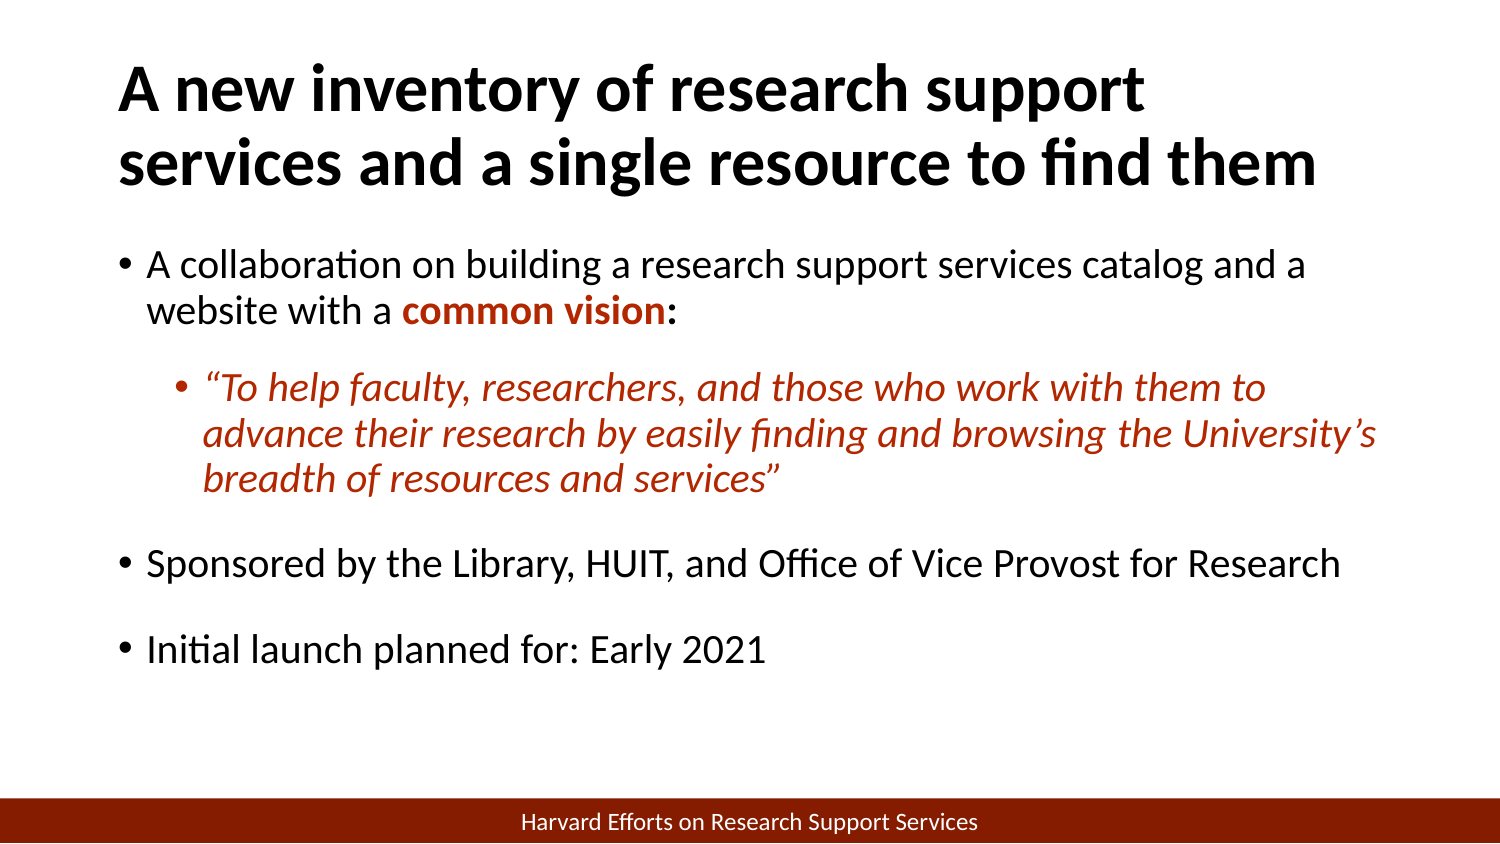

# A new inventory of research support services and a single resource to find them
A collaboration on building a research support services catalog and a website with a common vision:
“To help faculty, researchers, and those who work with them to advance their research by easily finding and browsing the University’s breadth of resources and services”
Sponsored by the Library, HUIT, and Office of Vice Provost for Research
Initial launch planned for: Early 2021

Harvard Efforts on Research Support Services